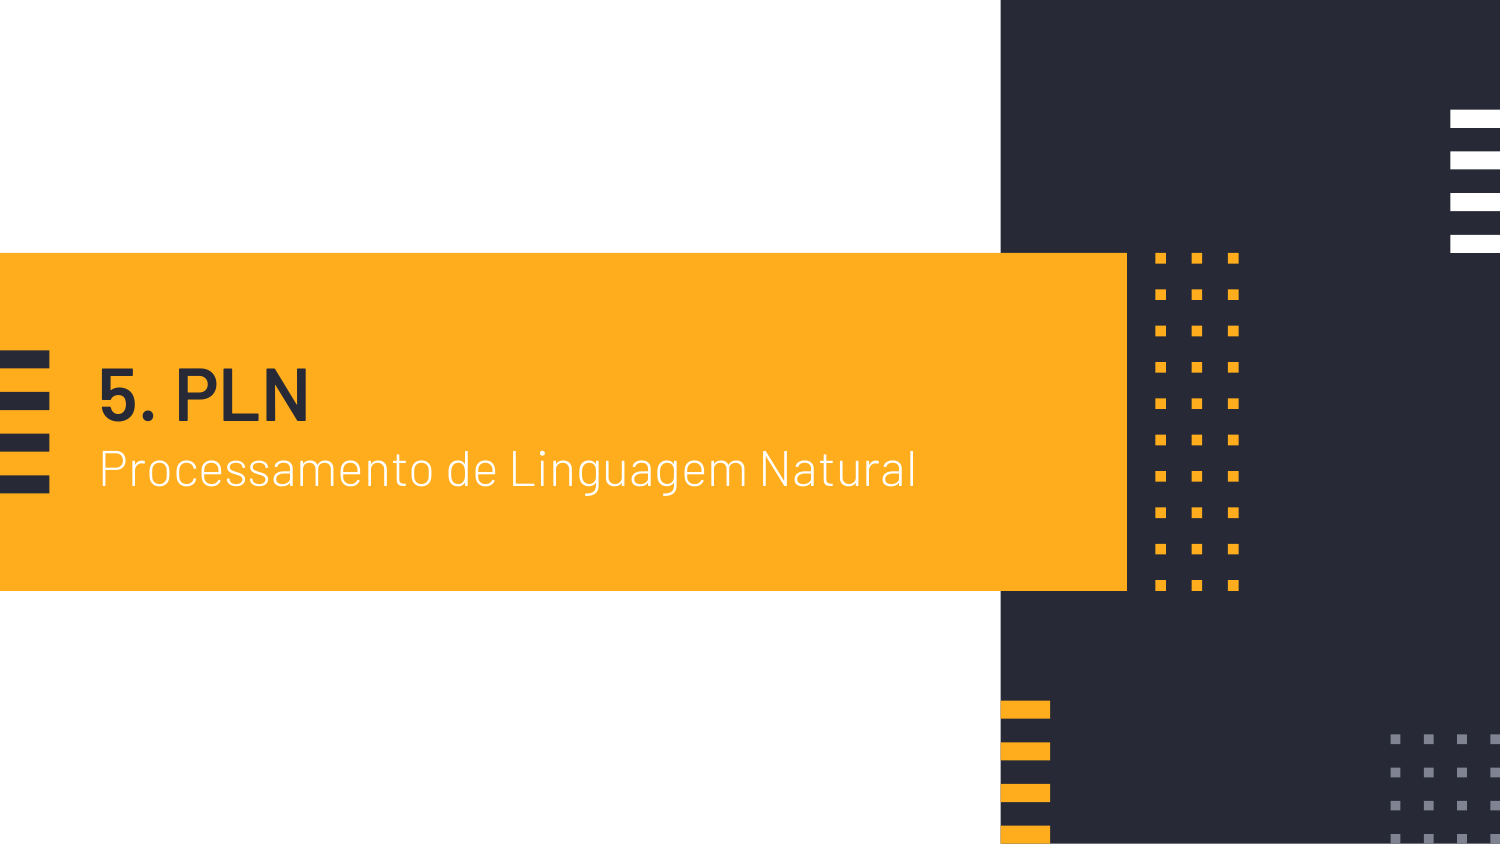

# 5. PLN
Processamento de Linguagem Natural